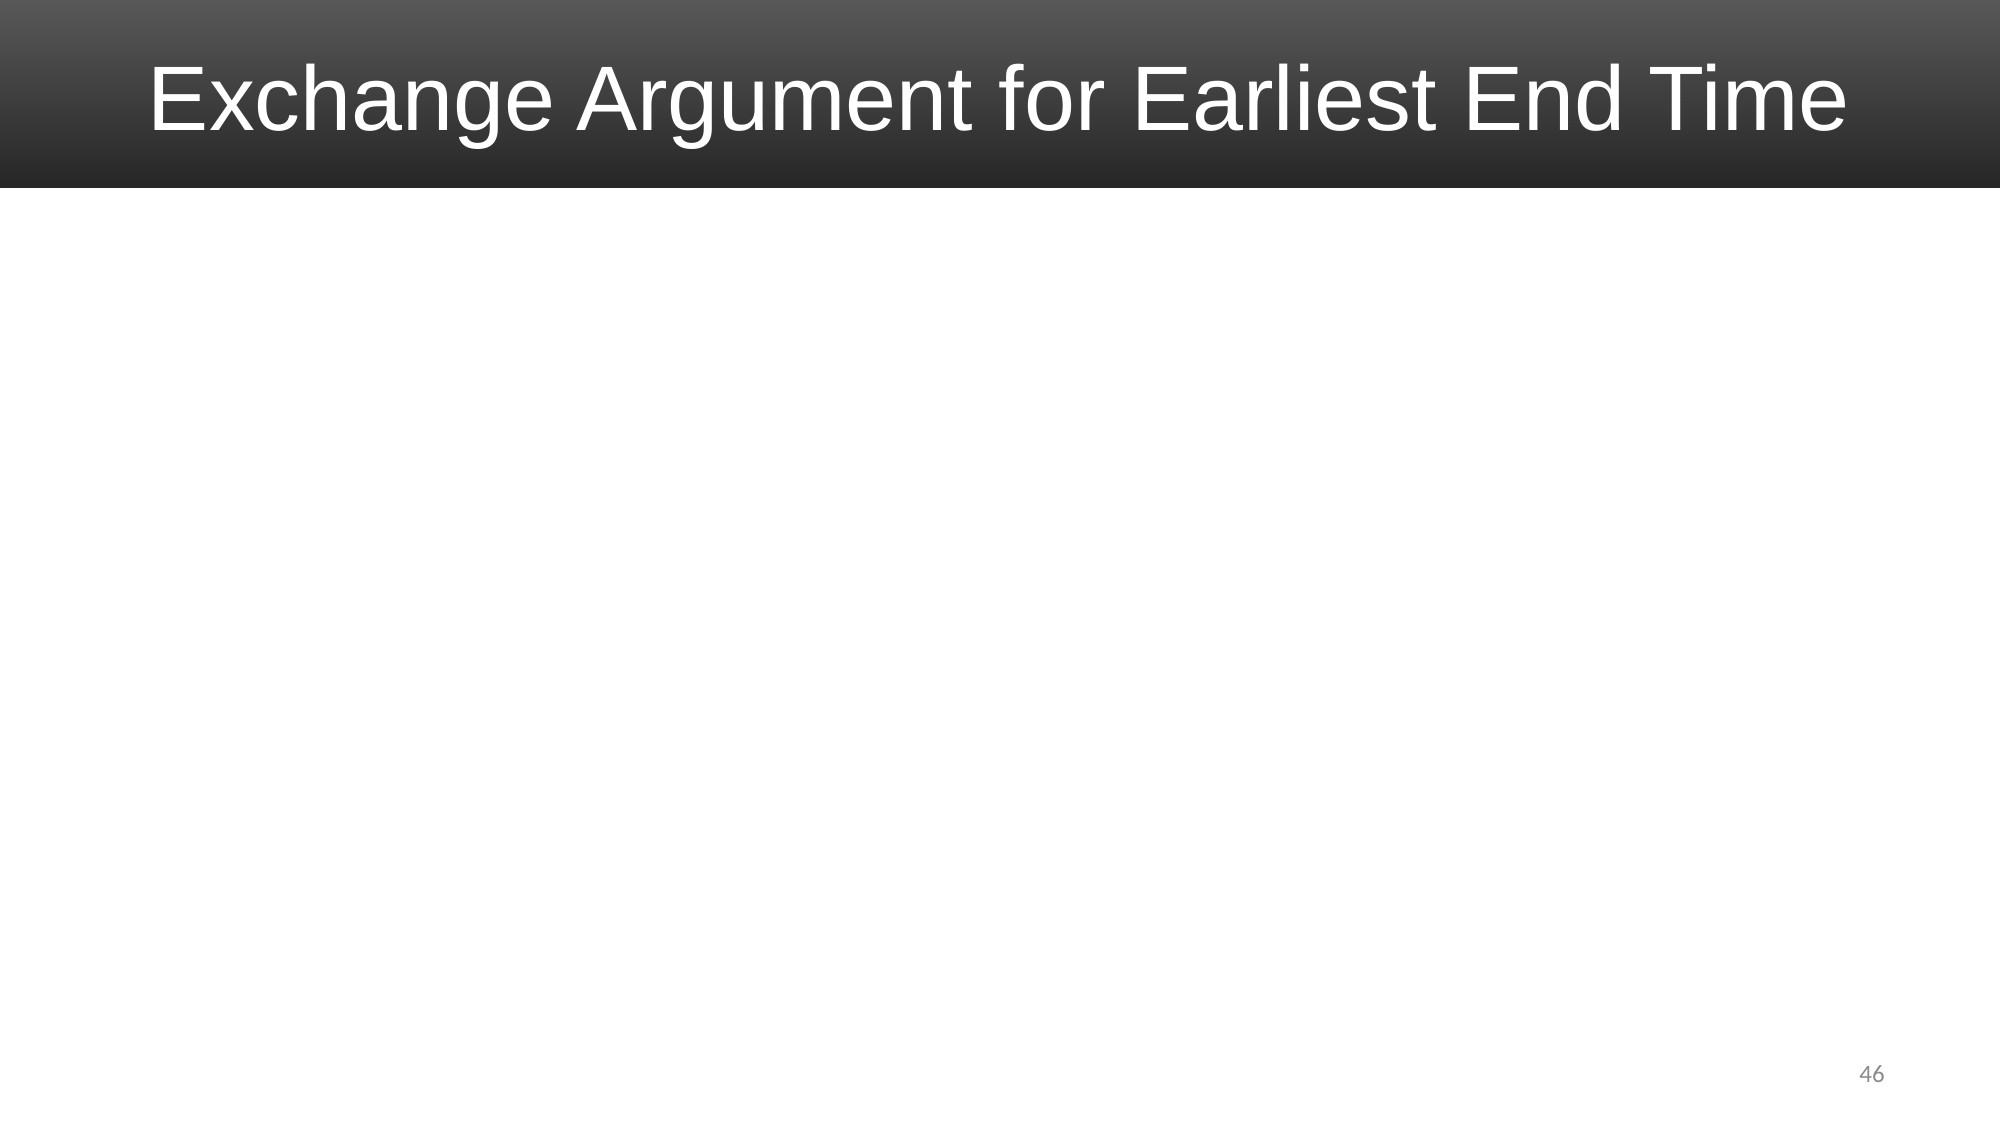

# Exchange Argument for Earliest End Time
46